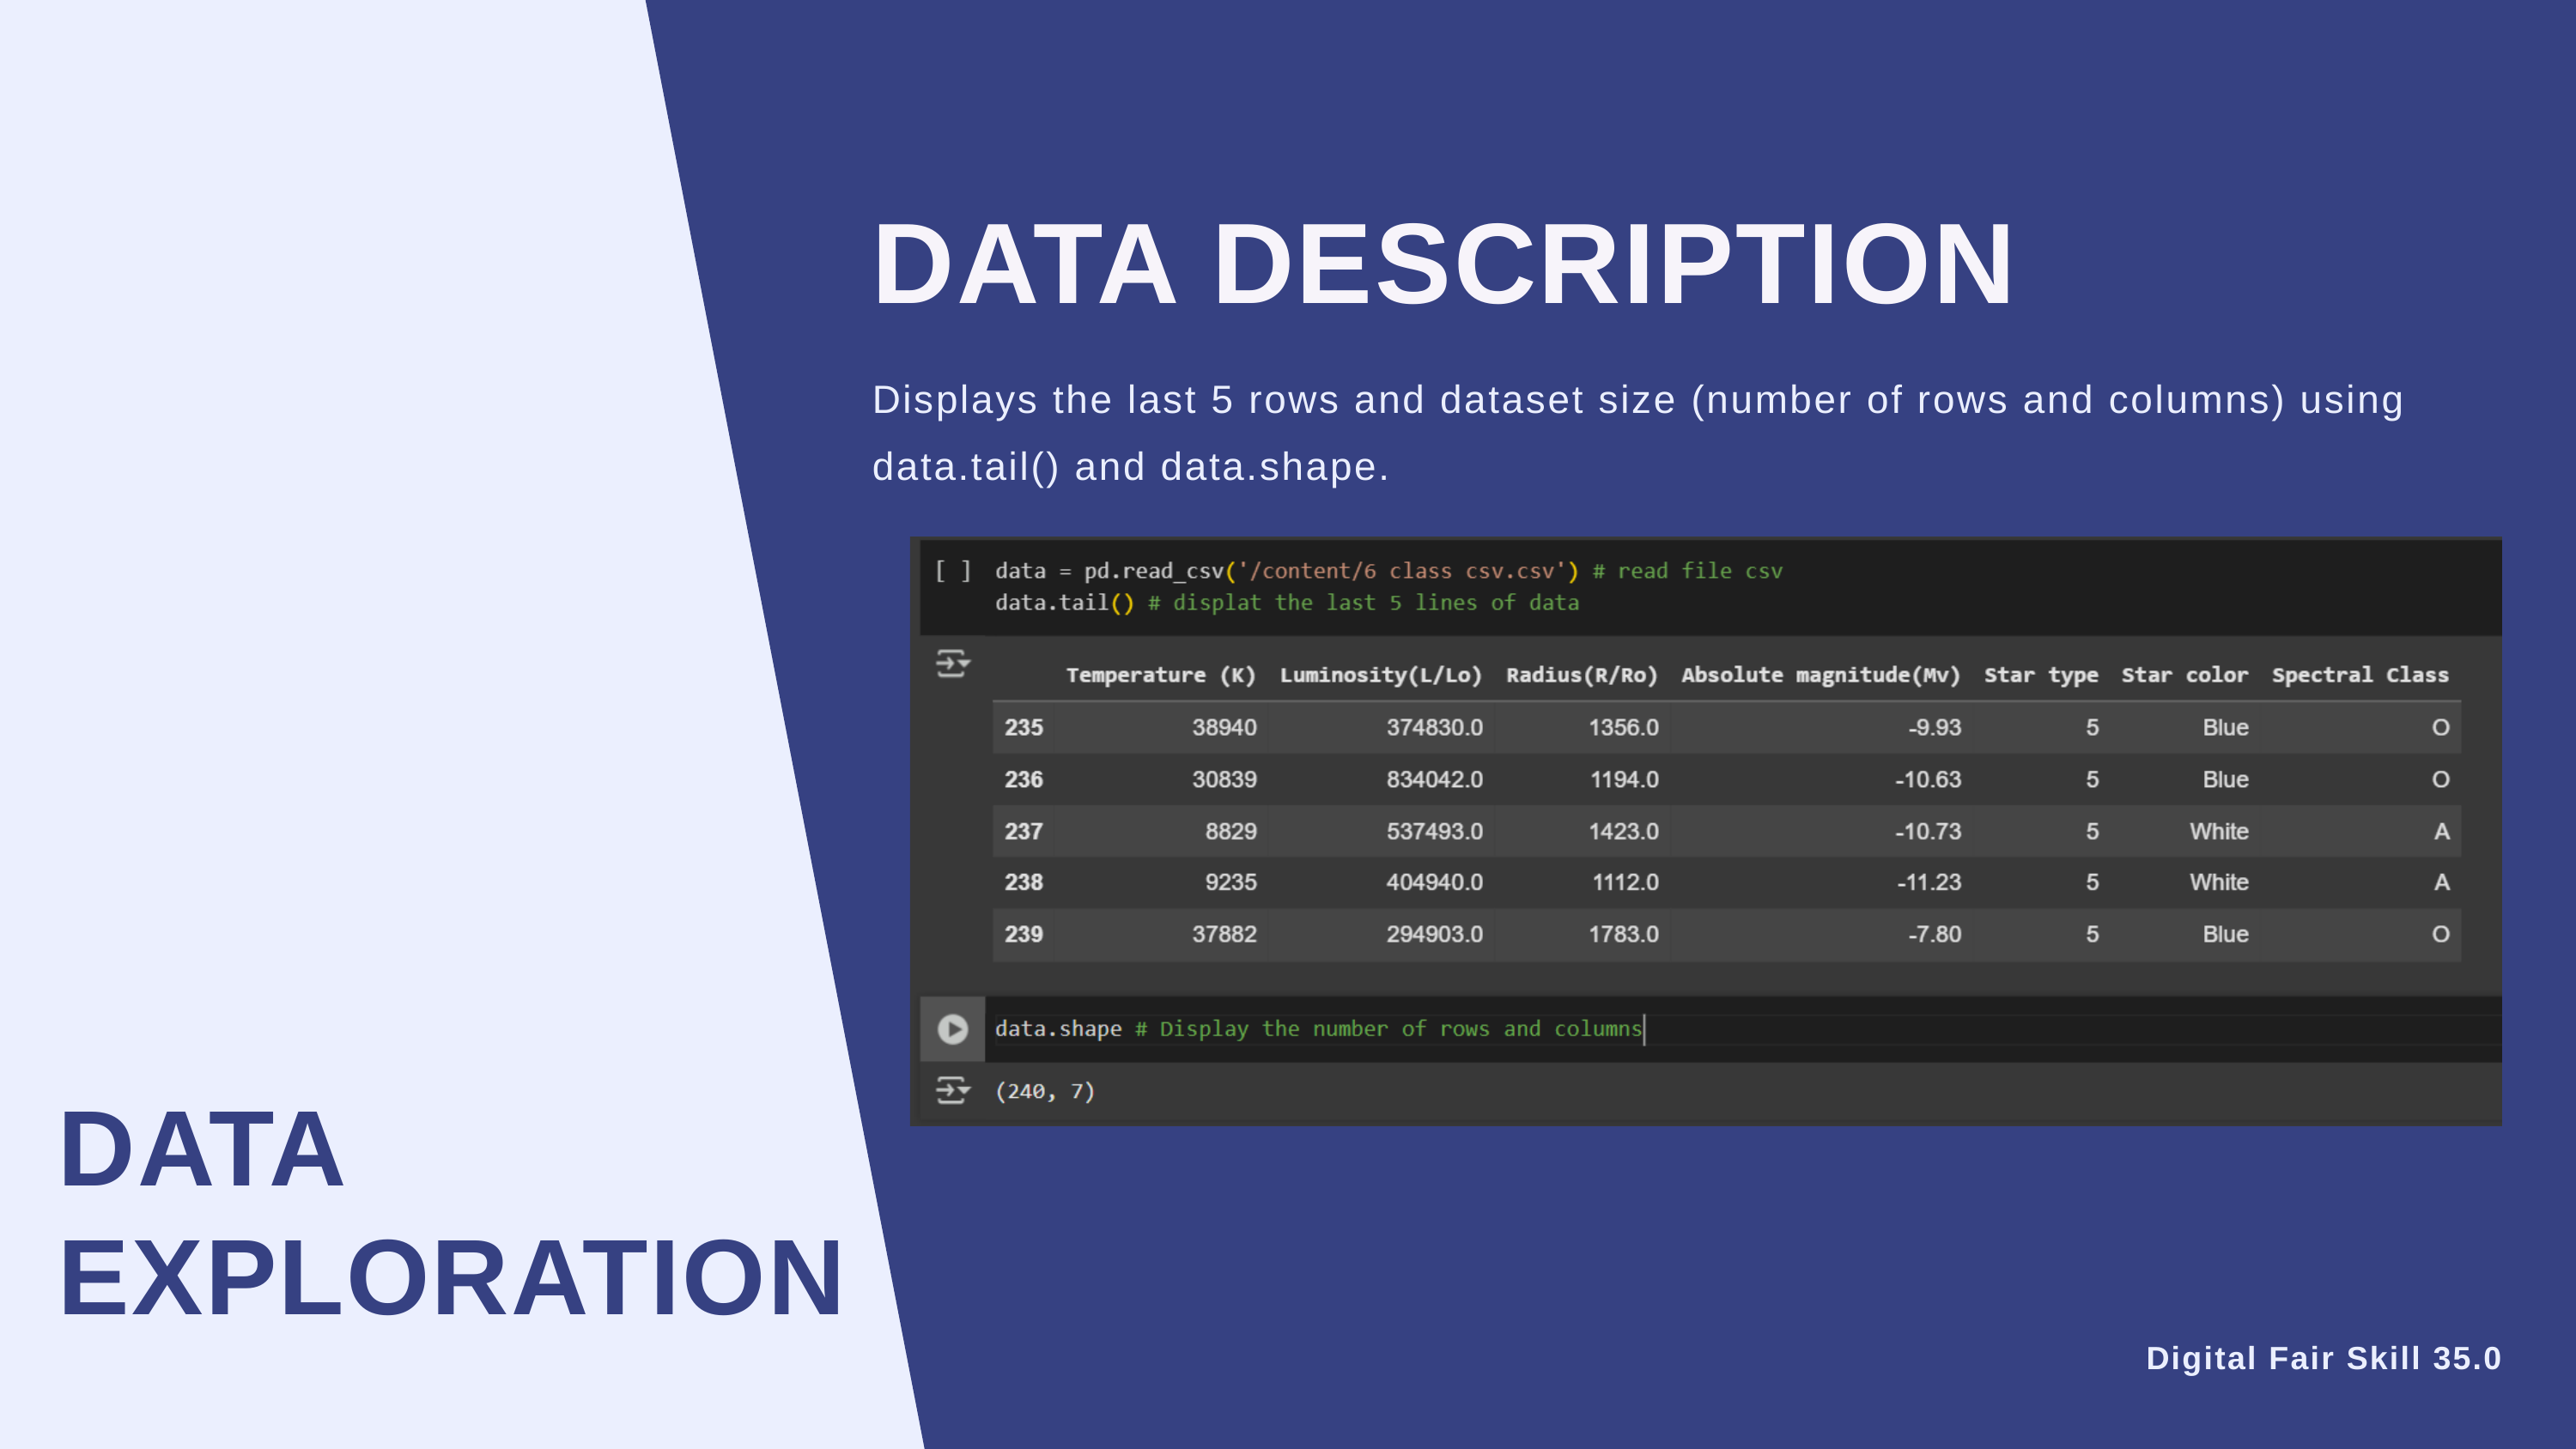

DATA DESCRIPTION
Displays the last 5 rows and dataset size (number of rows and columns) using data.tail() and data.shape.

DATA EXPLORATION
Digital Fair Skill 35.0